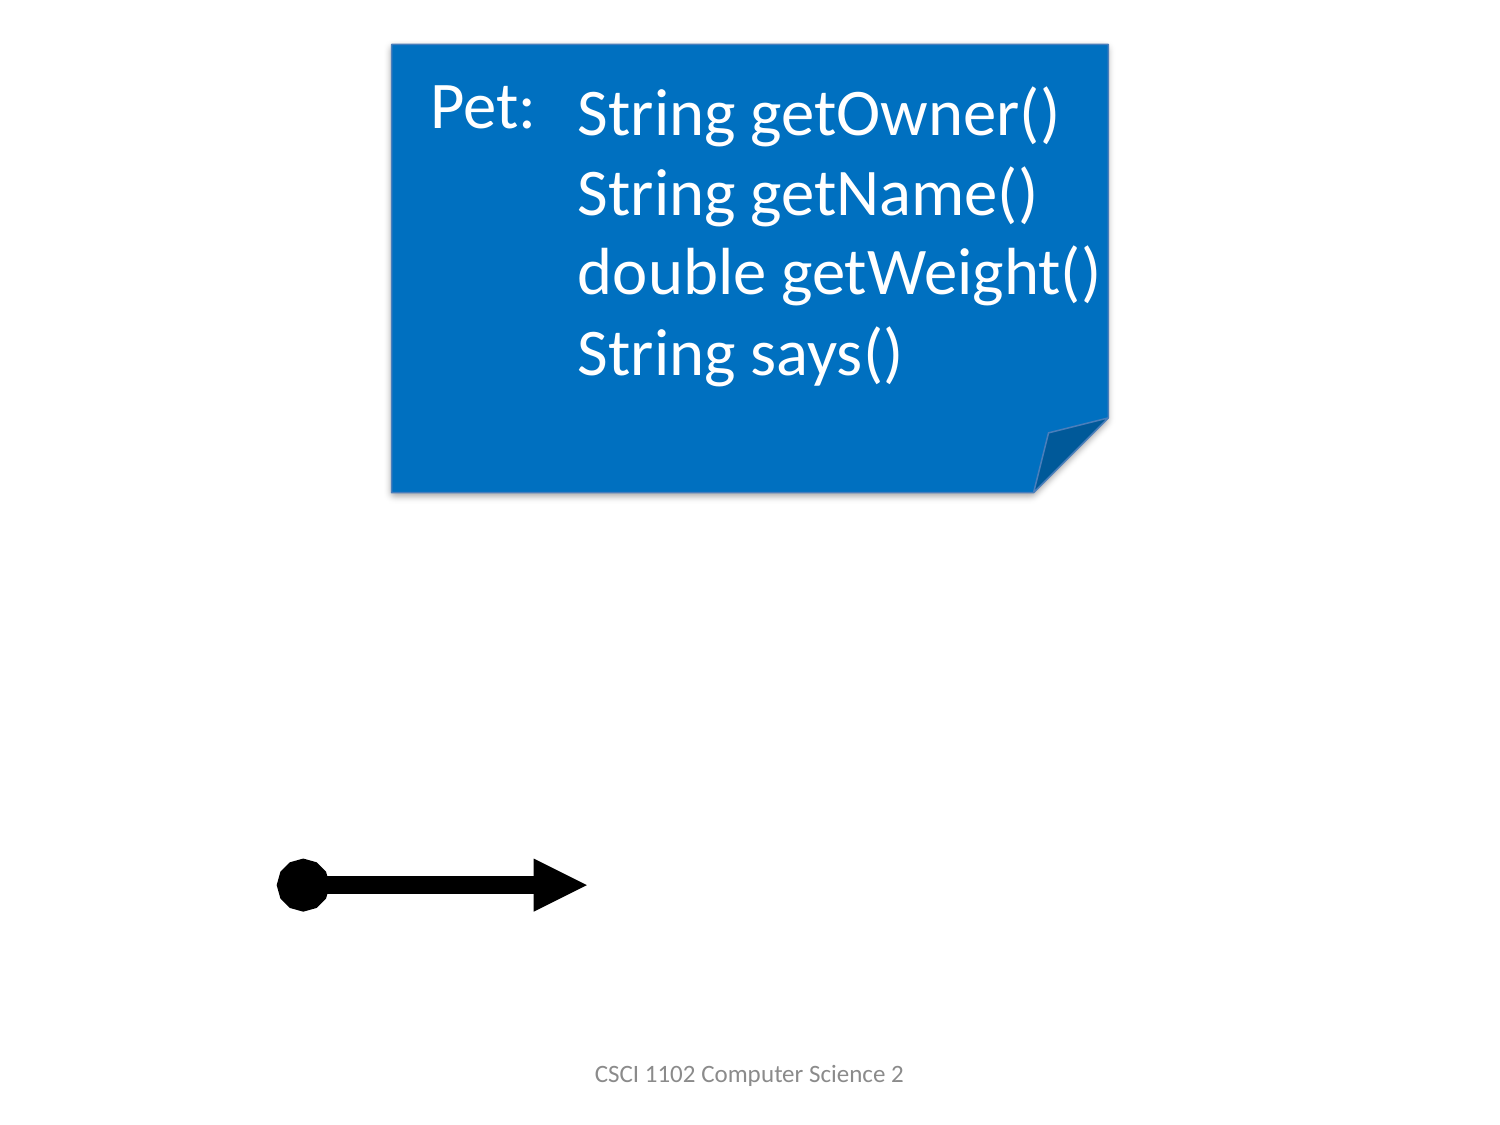

Pet:
String getOwner()
String getName()
double getWeight()
String says()
Pet:
CSCI 1102 Computer Science 2